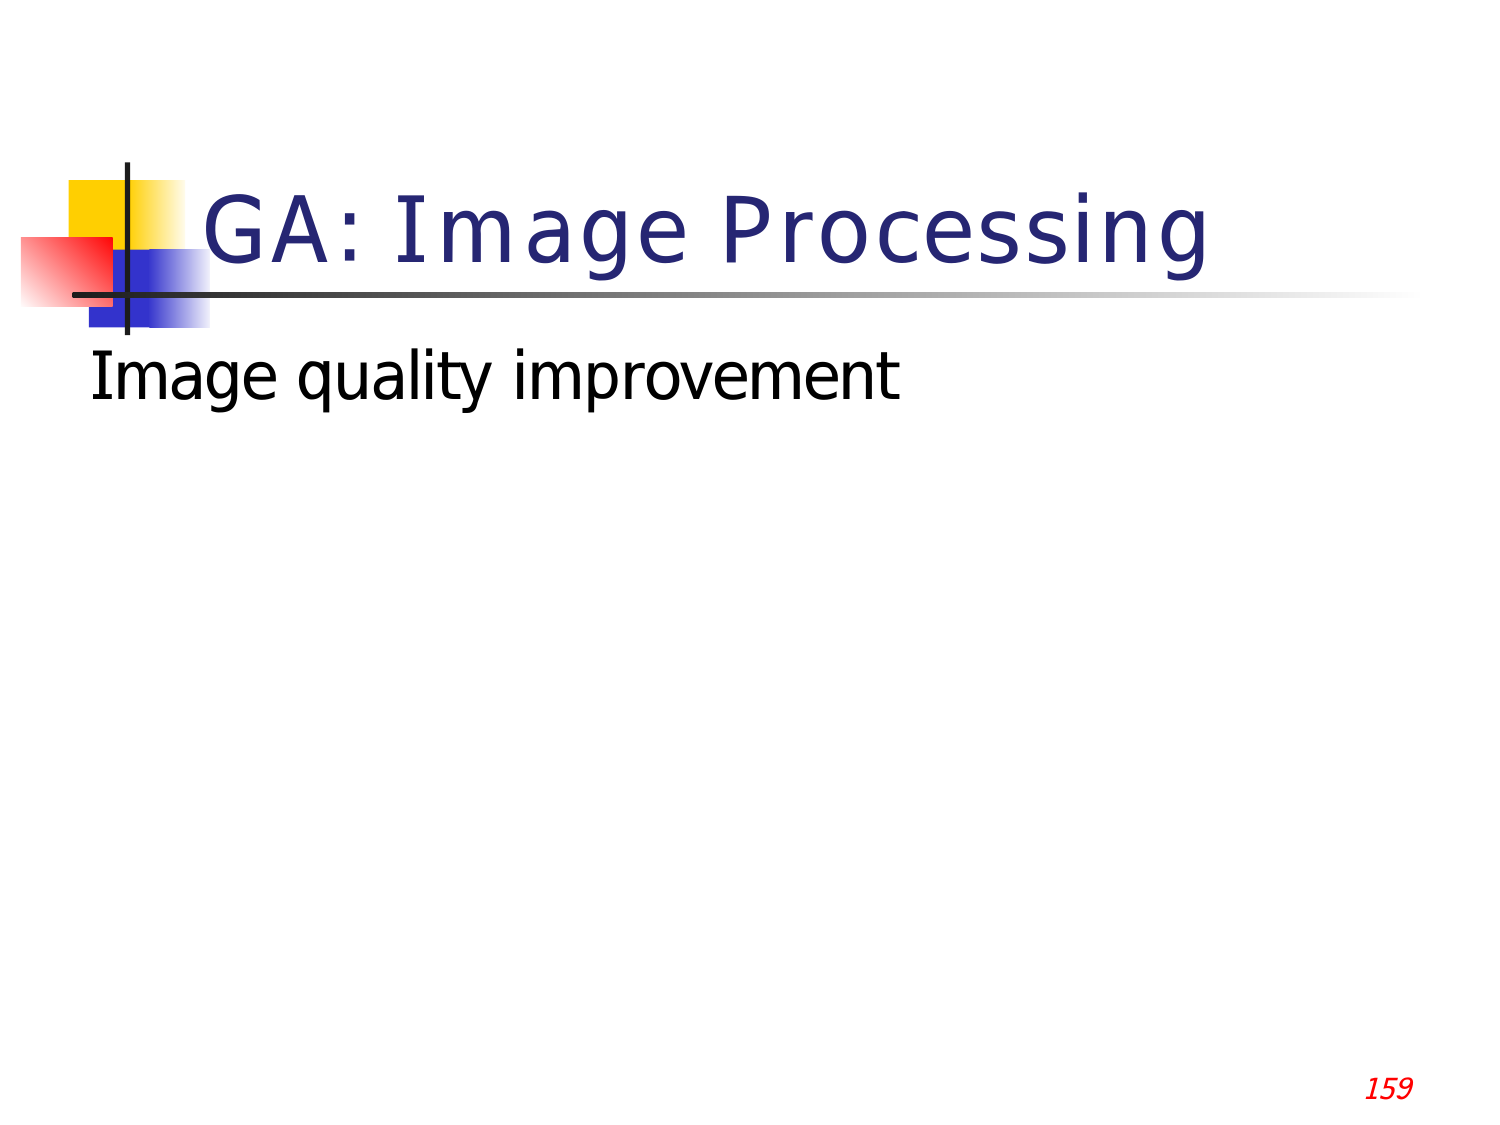

159
# GA: Image Processing
Image quality improvement